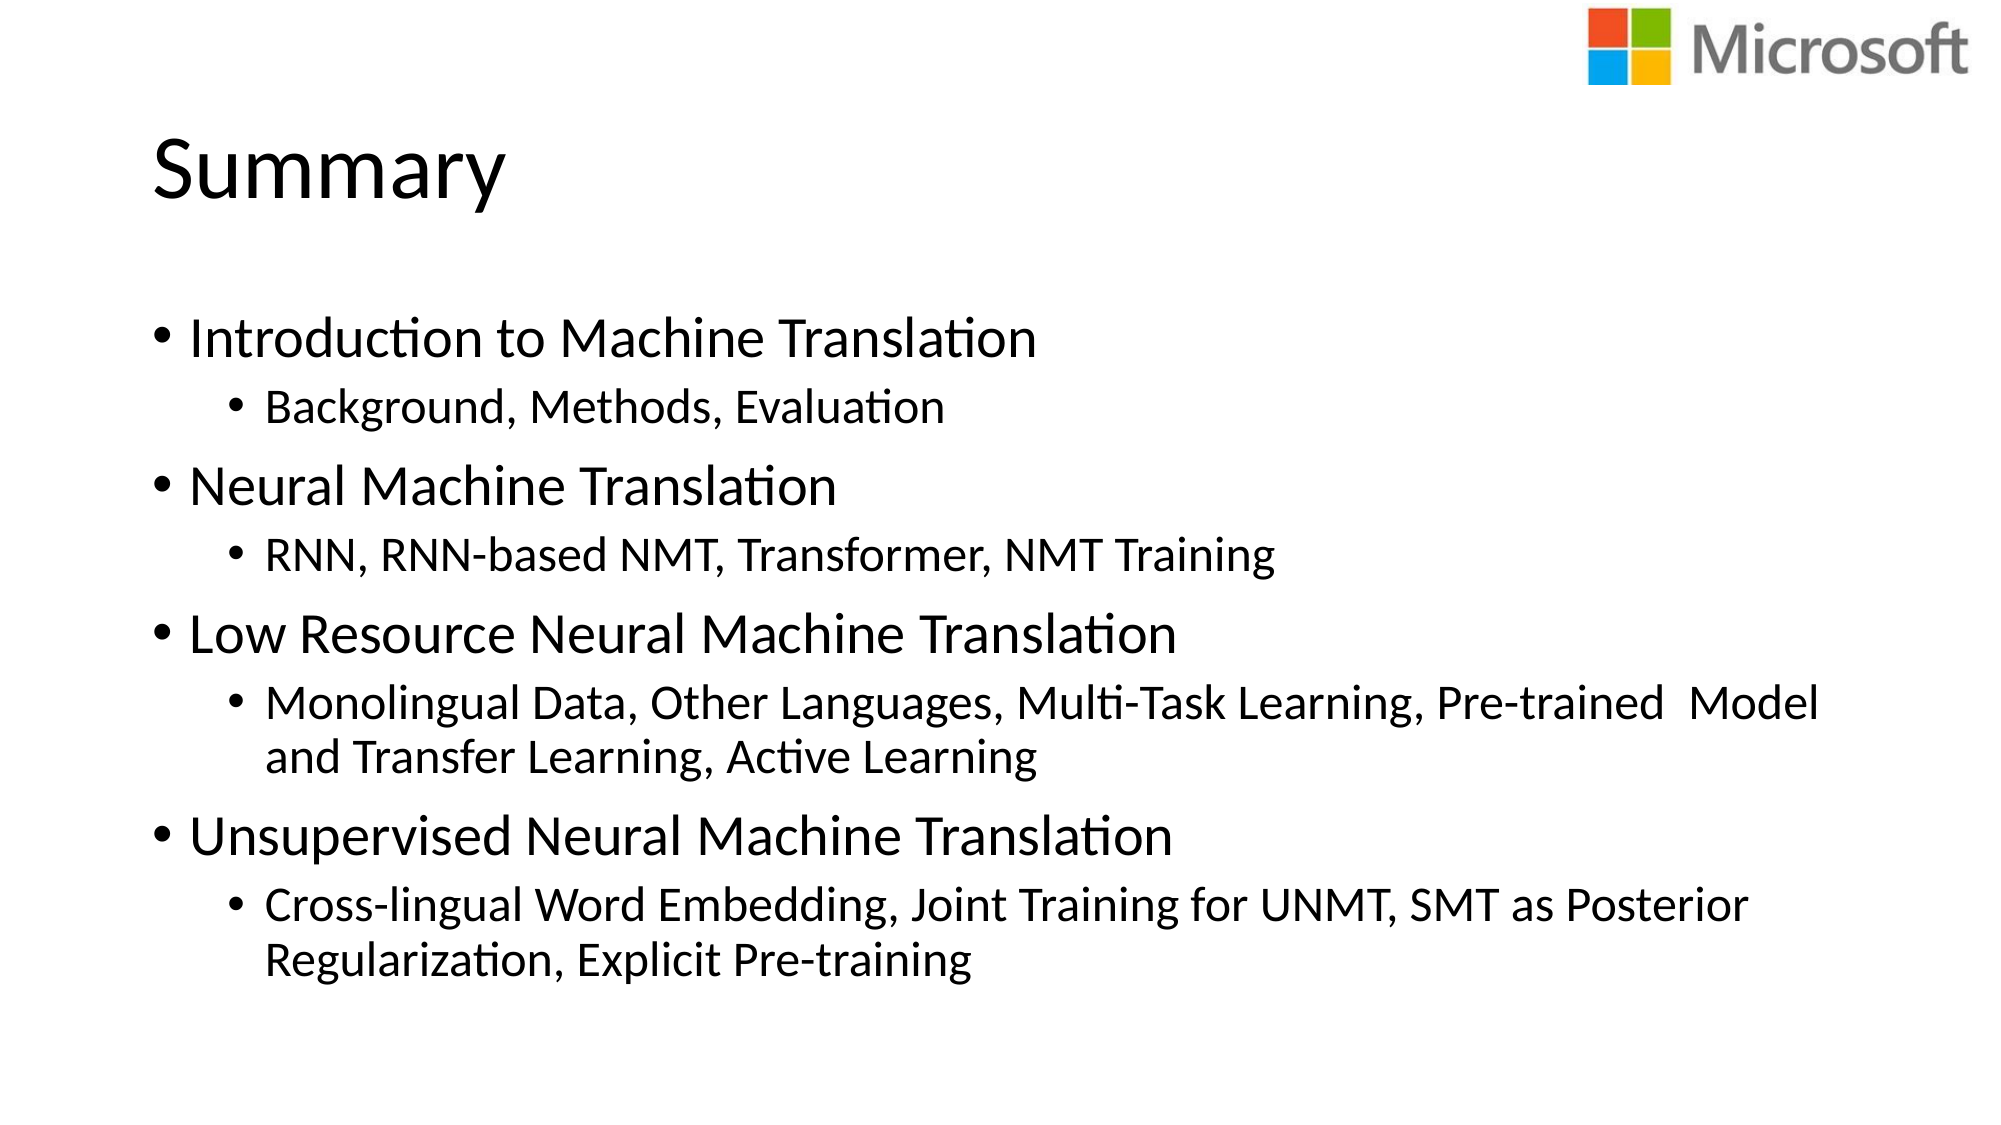

# Summary
Introduction to Machine Translation
Background, Methods, Evaluation
Neural Machine Translation
RNN, RNN-based NMT, Transformer, NMT Training
Low Resource Neural Machine Translation
Monolingual Data, Other Languages, Multi-Task Learning, Pre-trained  Model and Transfer Learning, Active Learning
Unsupervised Neural Machine Translation
Cross-lingual Word Embedding, Joint Training for UNMT, SMT as Posterior Regularization, Explicit Pre-training